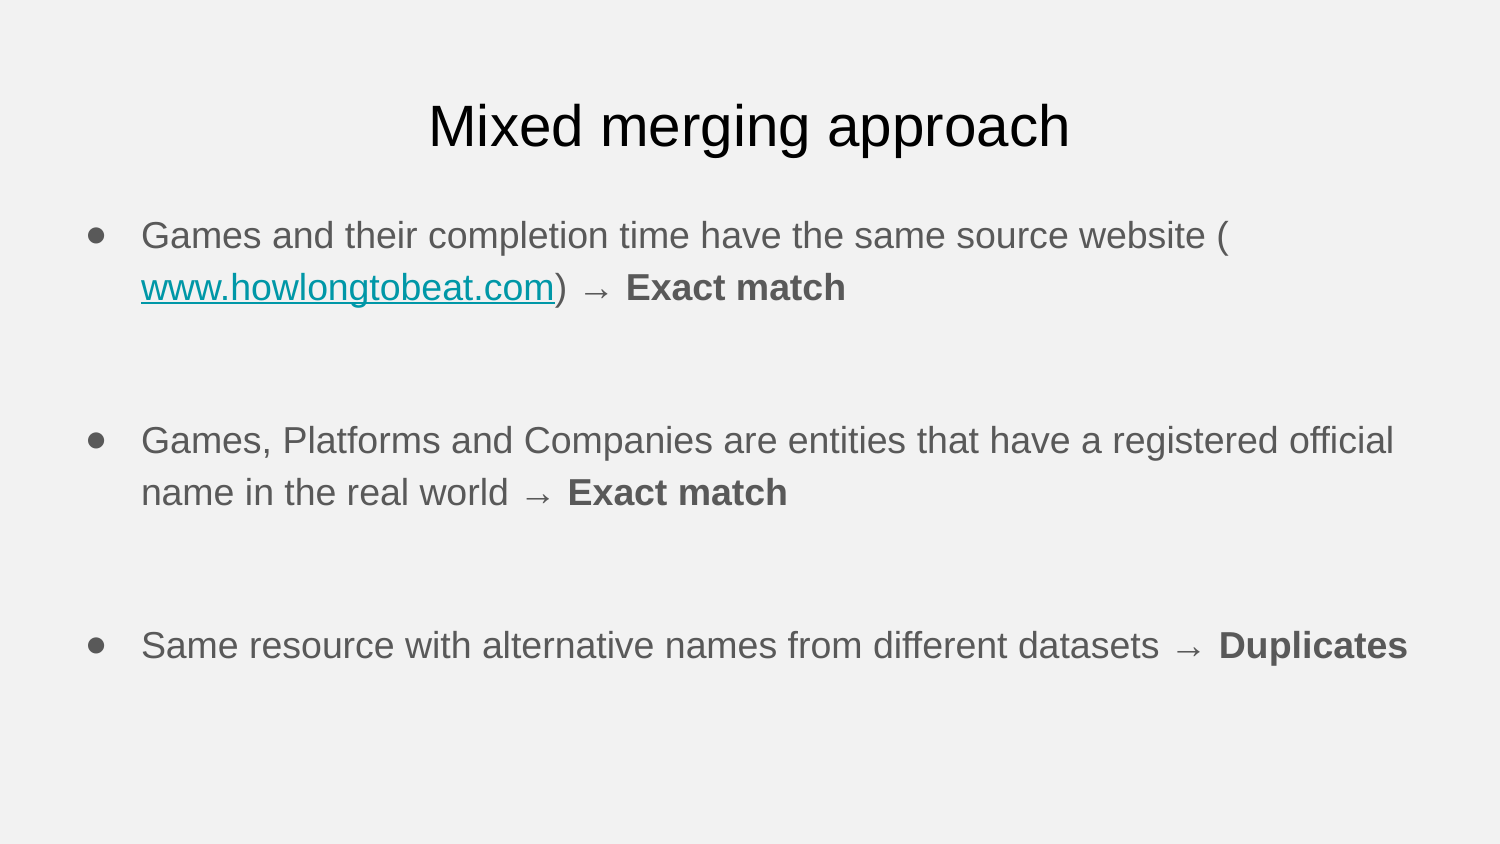

# Mixed merging approach
Games and their completion time have the same source website (www.howlongtobeat.com) → Exact match

Games, Platforms and Companies are entities that have a registered official name in the real world → Exact match

Same resource with alternative names from different datasets → Duplicates